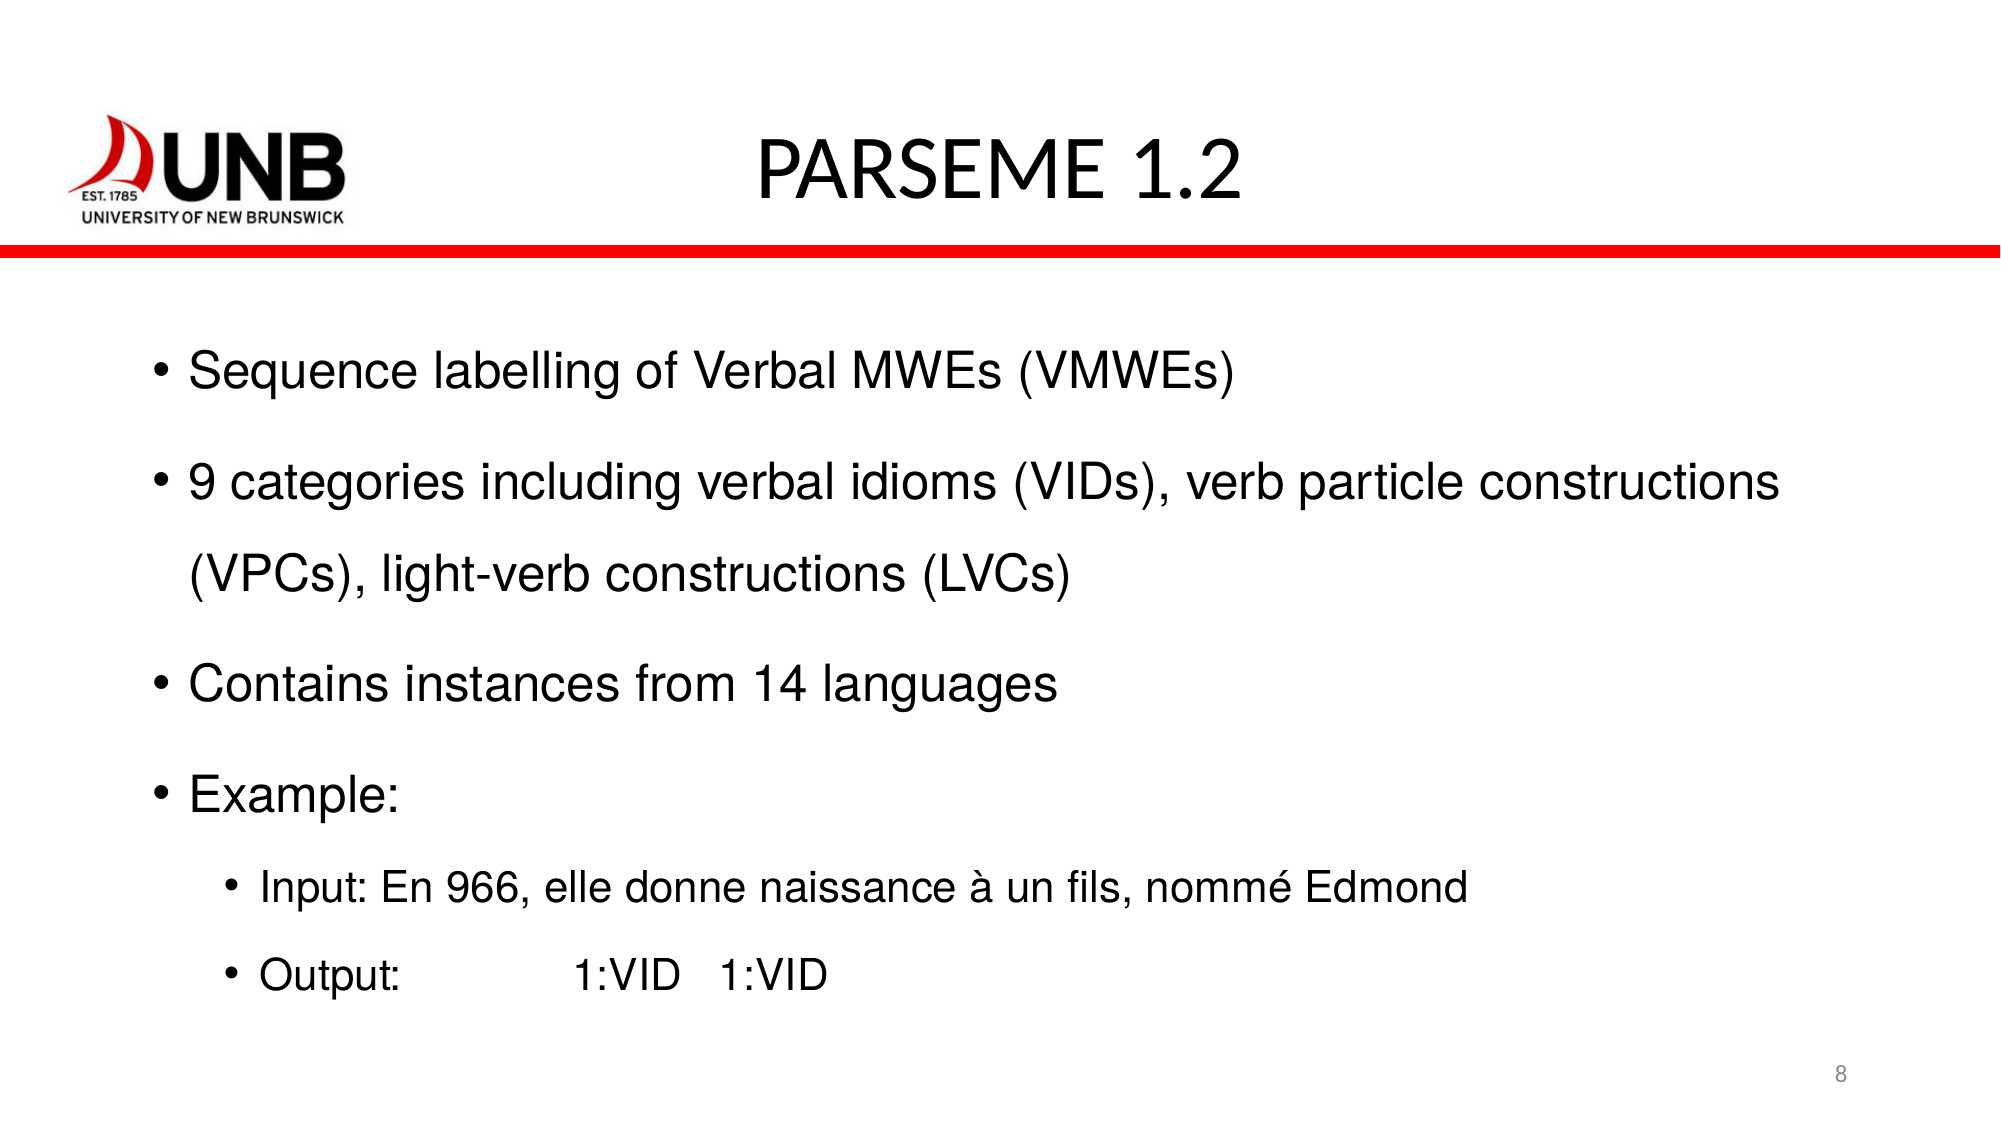

# PARSEME 1.2
Sequence labelling of Verbal MWEs (VMWEs)
9 categories including verbal idioms (VIDs), verb particle constructions (VPCs), light-verb constructions (LVCs)
Contains instances from 14 languages
Example:
Input: En 966, elle donne naissance à un fils, nommé Edmond
Output: 		    1:VID   1:VID

8